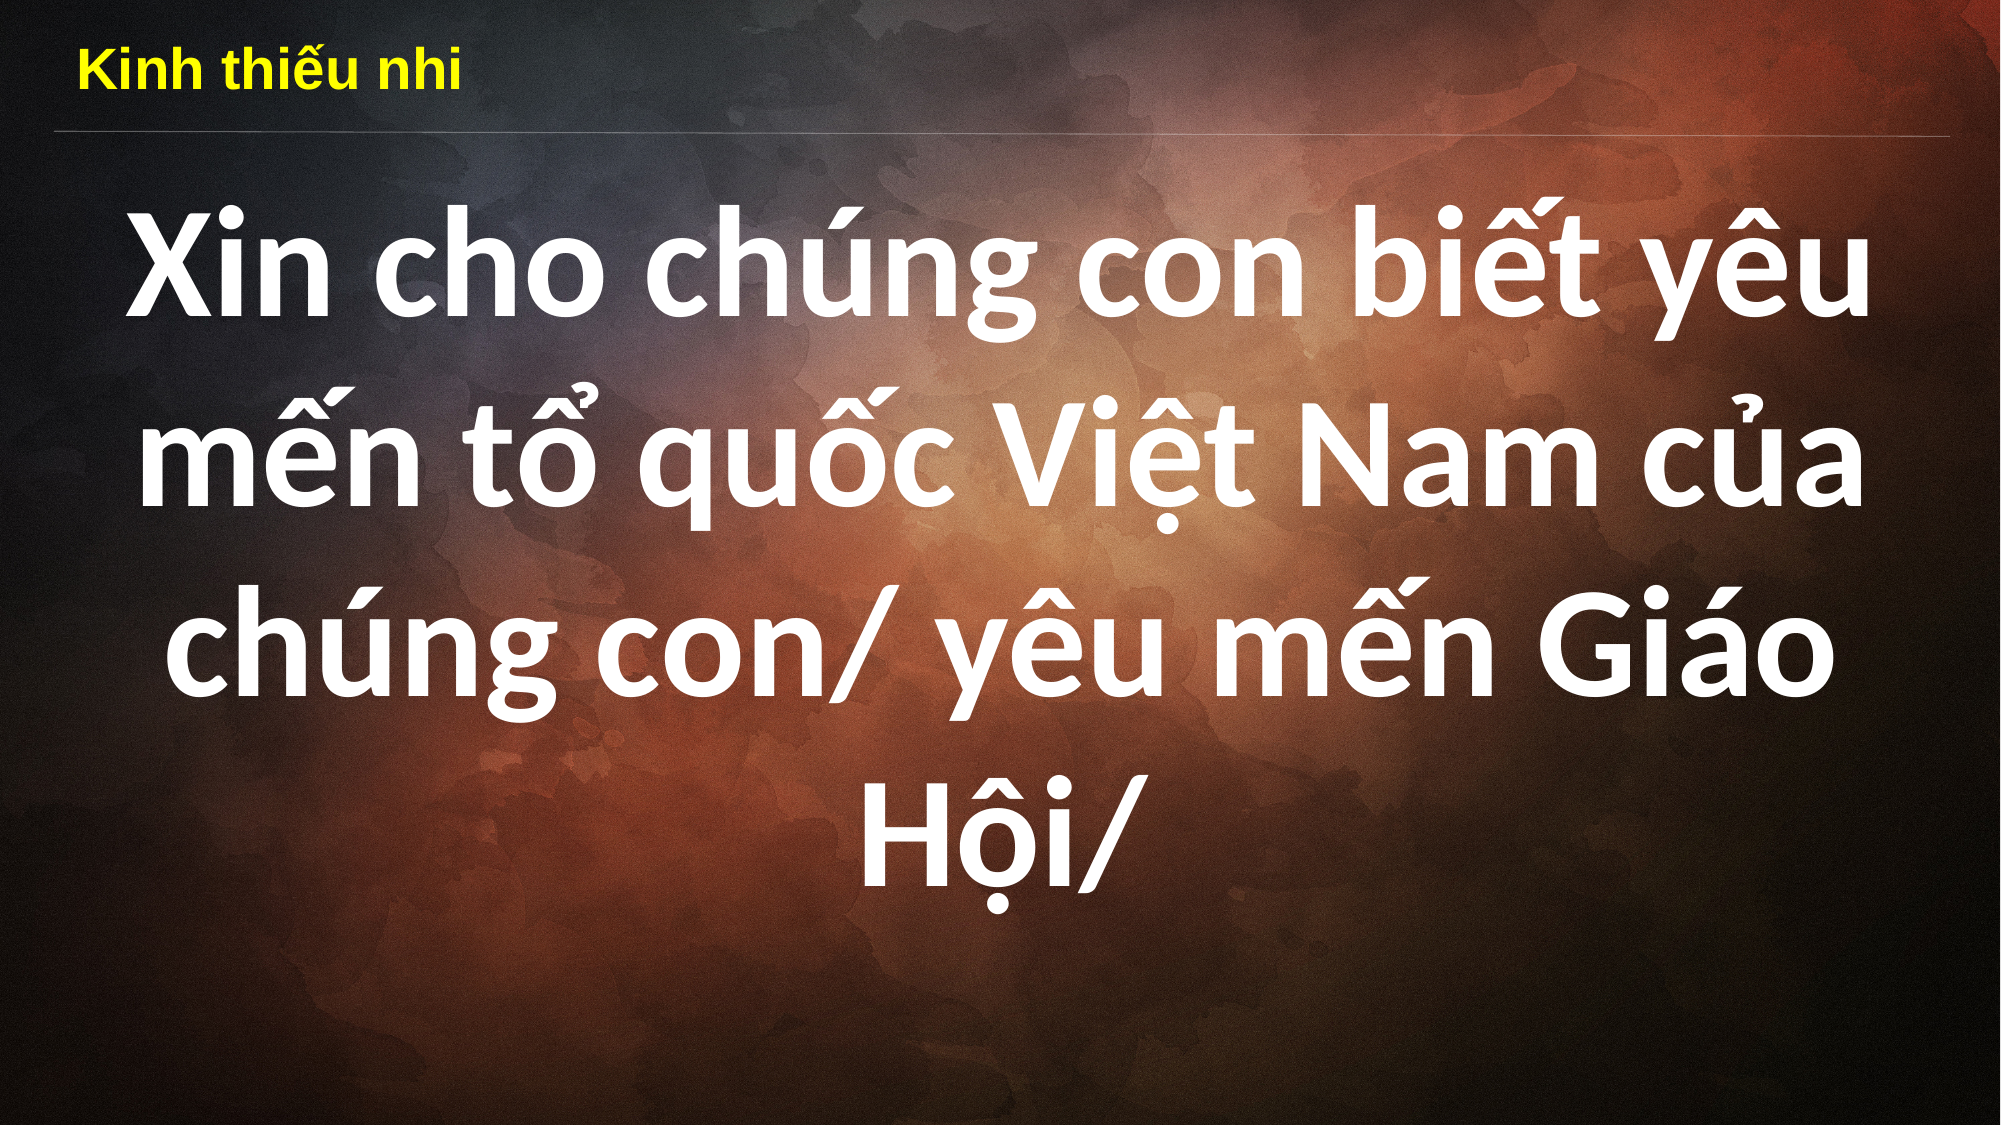

Kinh thiếu nhi
Xin cho chúng con biết yêu mến tổ quốc Việt Nam của chúng con/ yêu mến Giáo Hội/